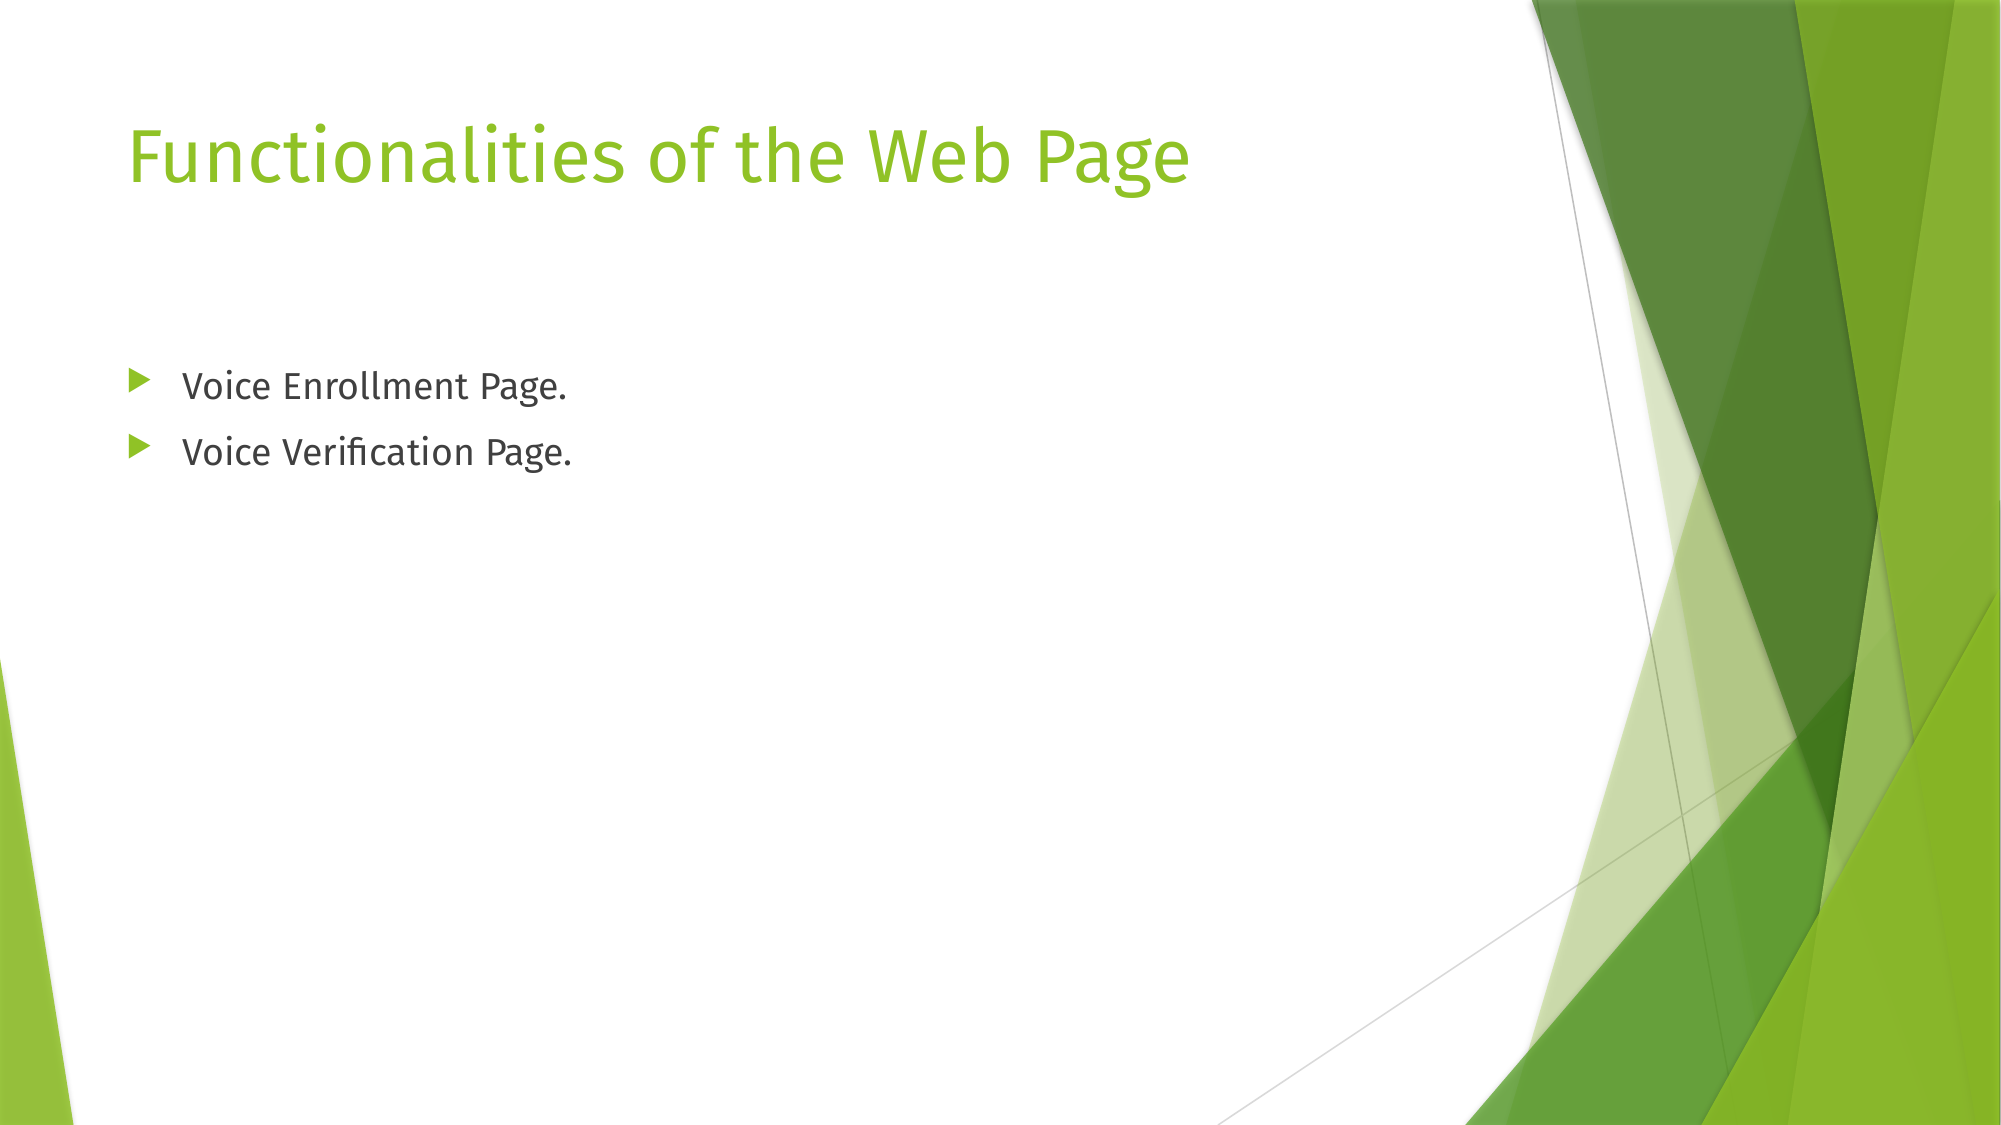

# Functionalities of the Web Page
Voice Enrollment Page.
Voice Verification Page.